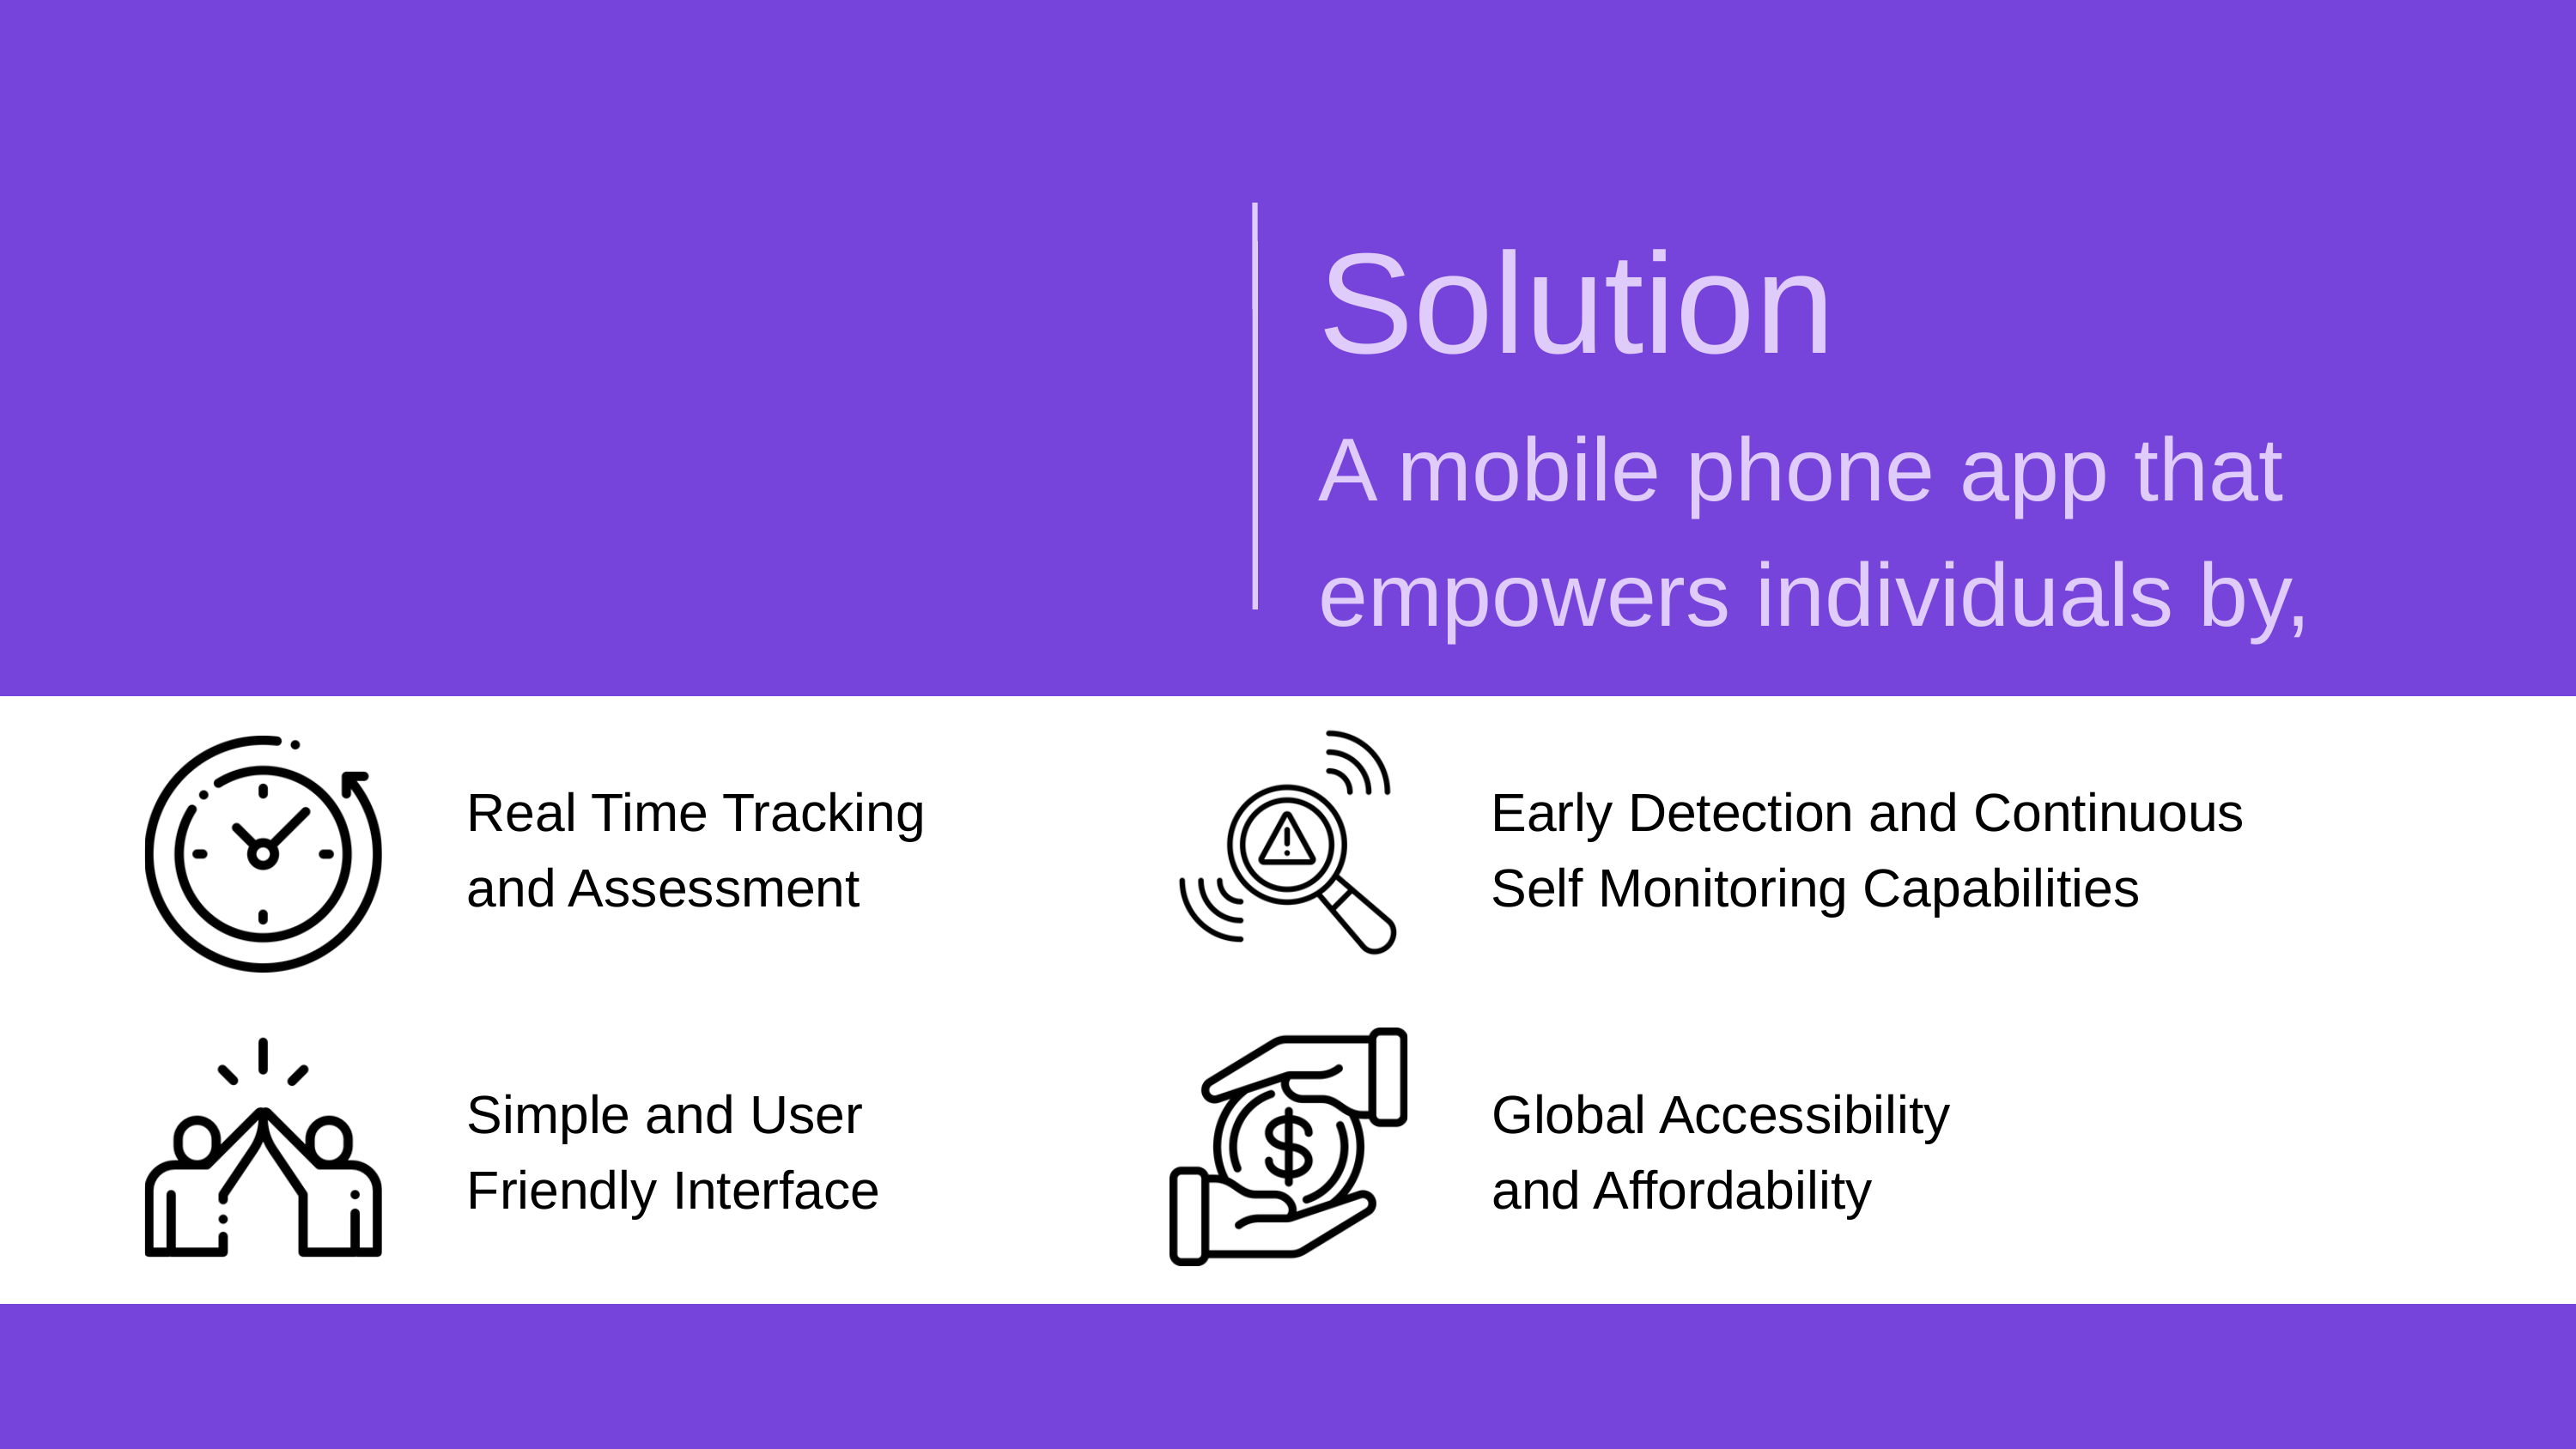

Solution
A mobile phone app that empowers individuals by,

Real Time Tracking and Assessment
Early Detection and Continuous Self Monitoring Capabilities

Simple and User Friendly Interface
Global Accessibility and Affordability